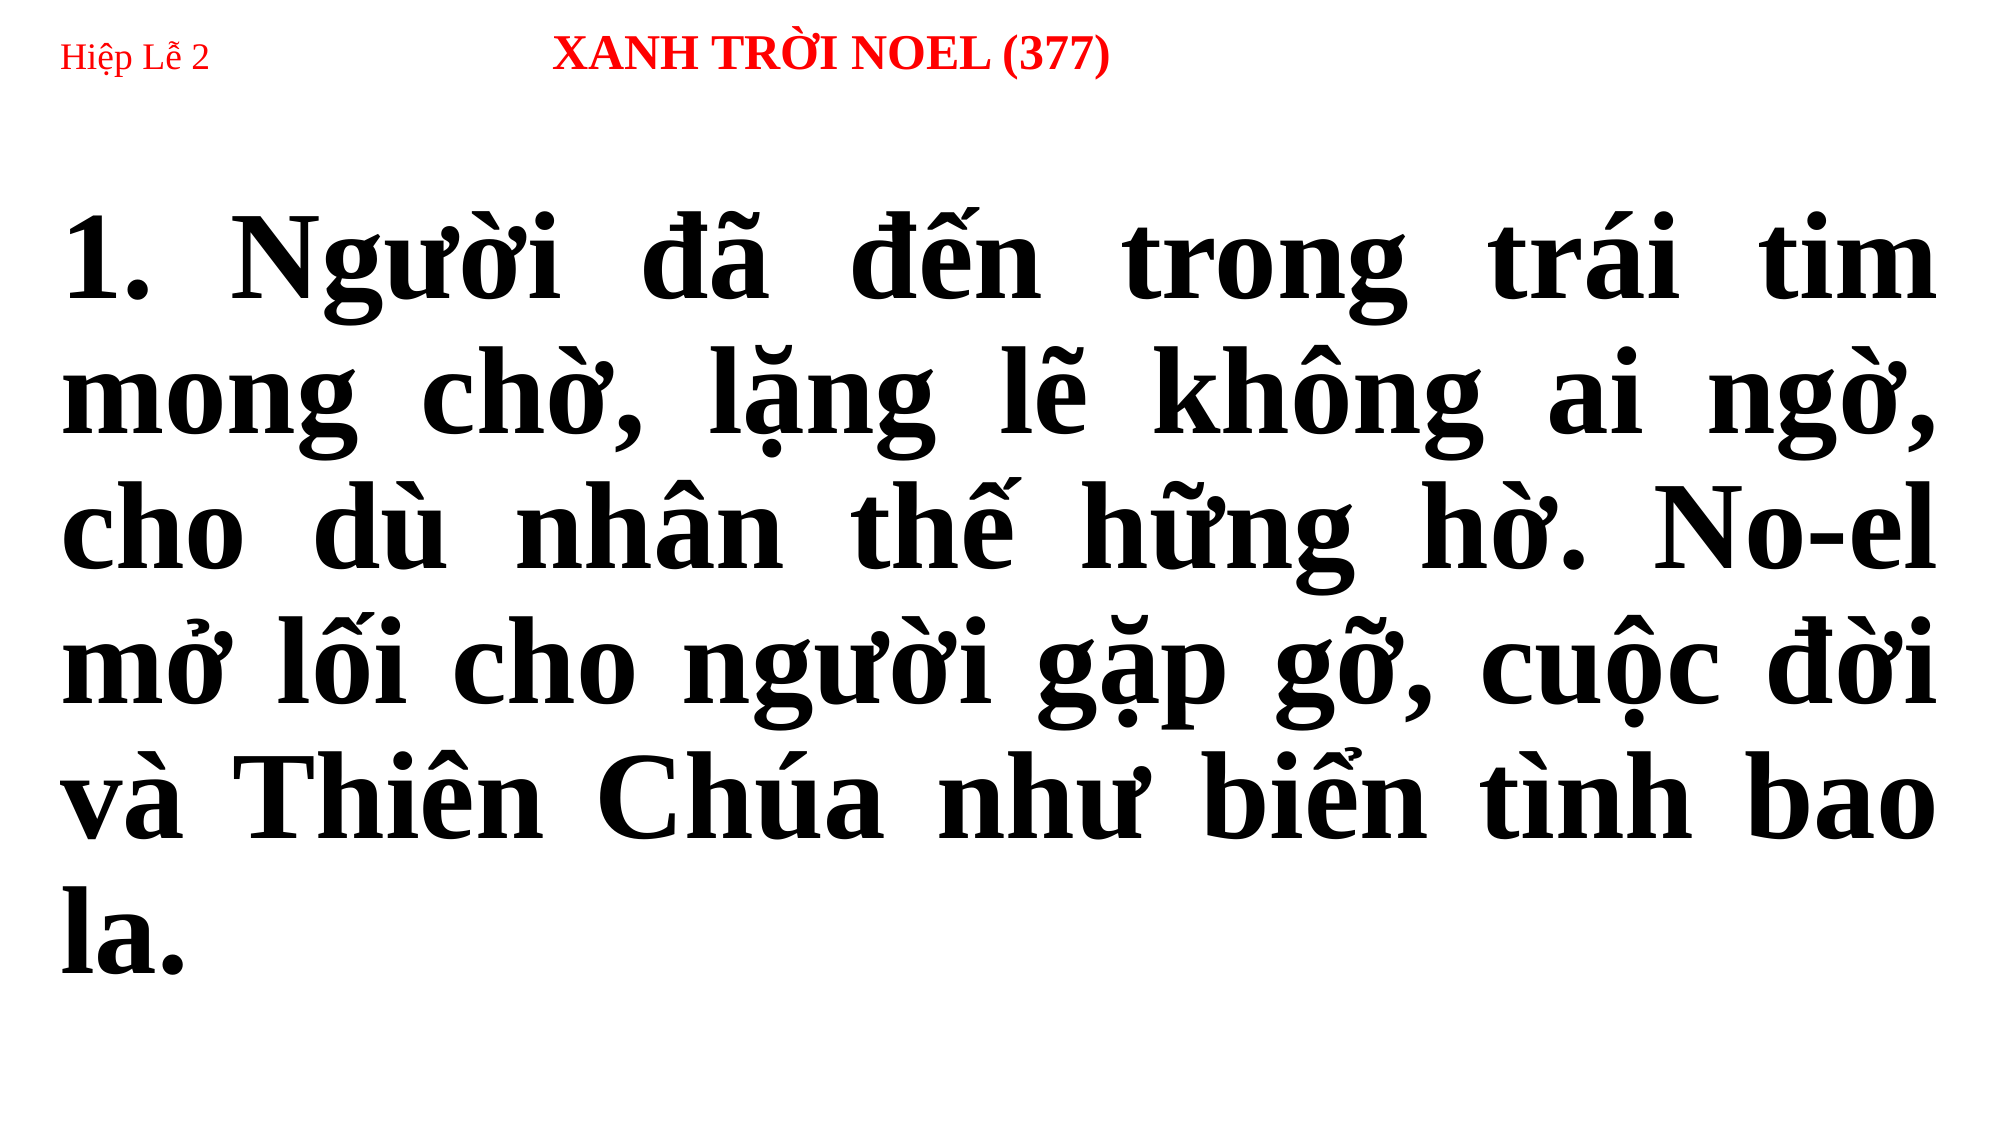

# Hiệp Lễ 2                                    XANH TRỜI NOEL (377)
1. Người đã đến trong trái tim mong chờ, lặng lẽ không ai ngờ, cho dù nhân thế hững hờ. No-el mở lối cho người gặp gỡ, cuộc đời và Thiên Chúa như biển tình bao la.